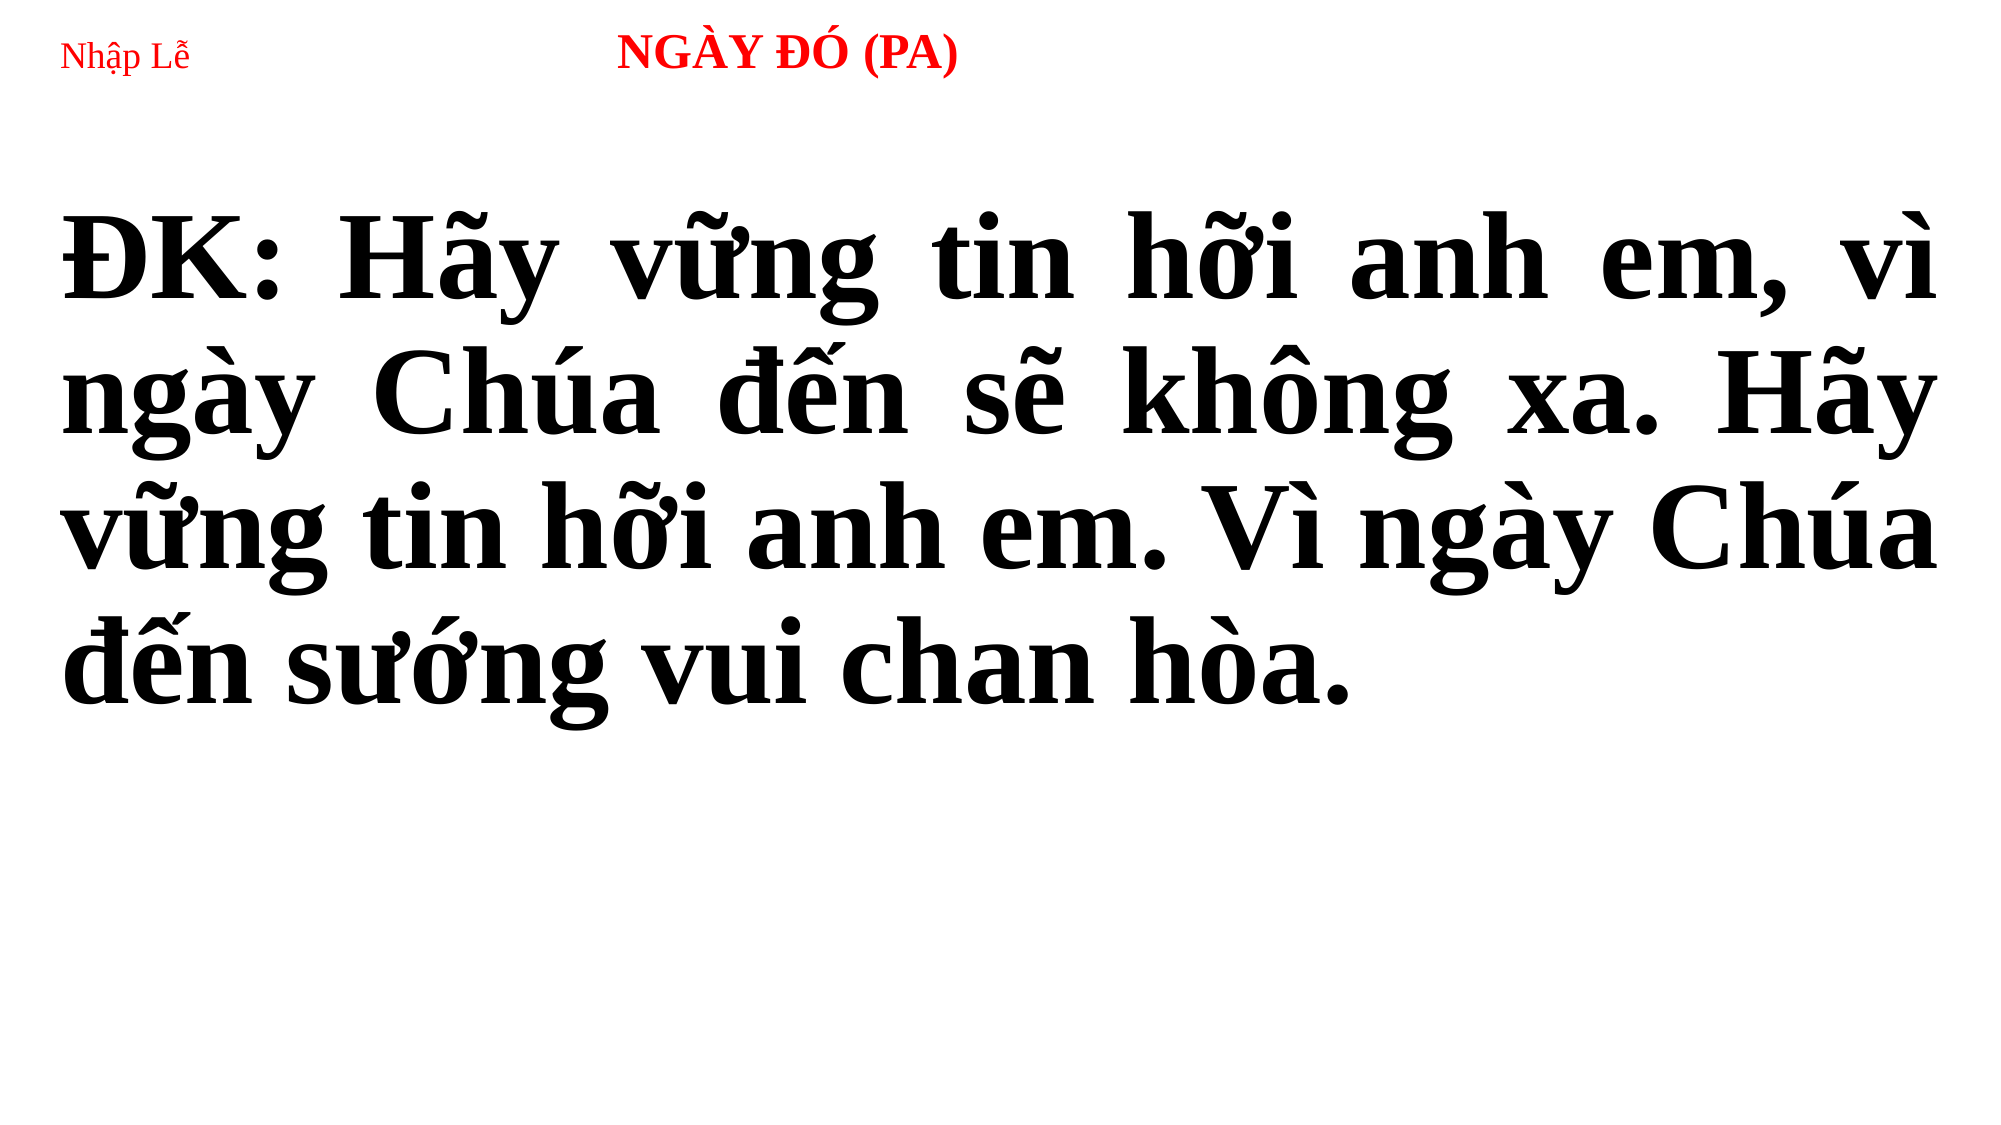

# Nhập Lễ                                             NGÀY ĐÓ (PA)
ĐK: Hãy vững tin hỡi anh em, vì ngày Chúa đến sẽ không xa. Hãy vững tin hỡi anh em. Vì ngày Chúa đến sướng vui chan hòa.